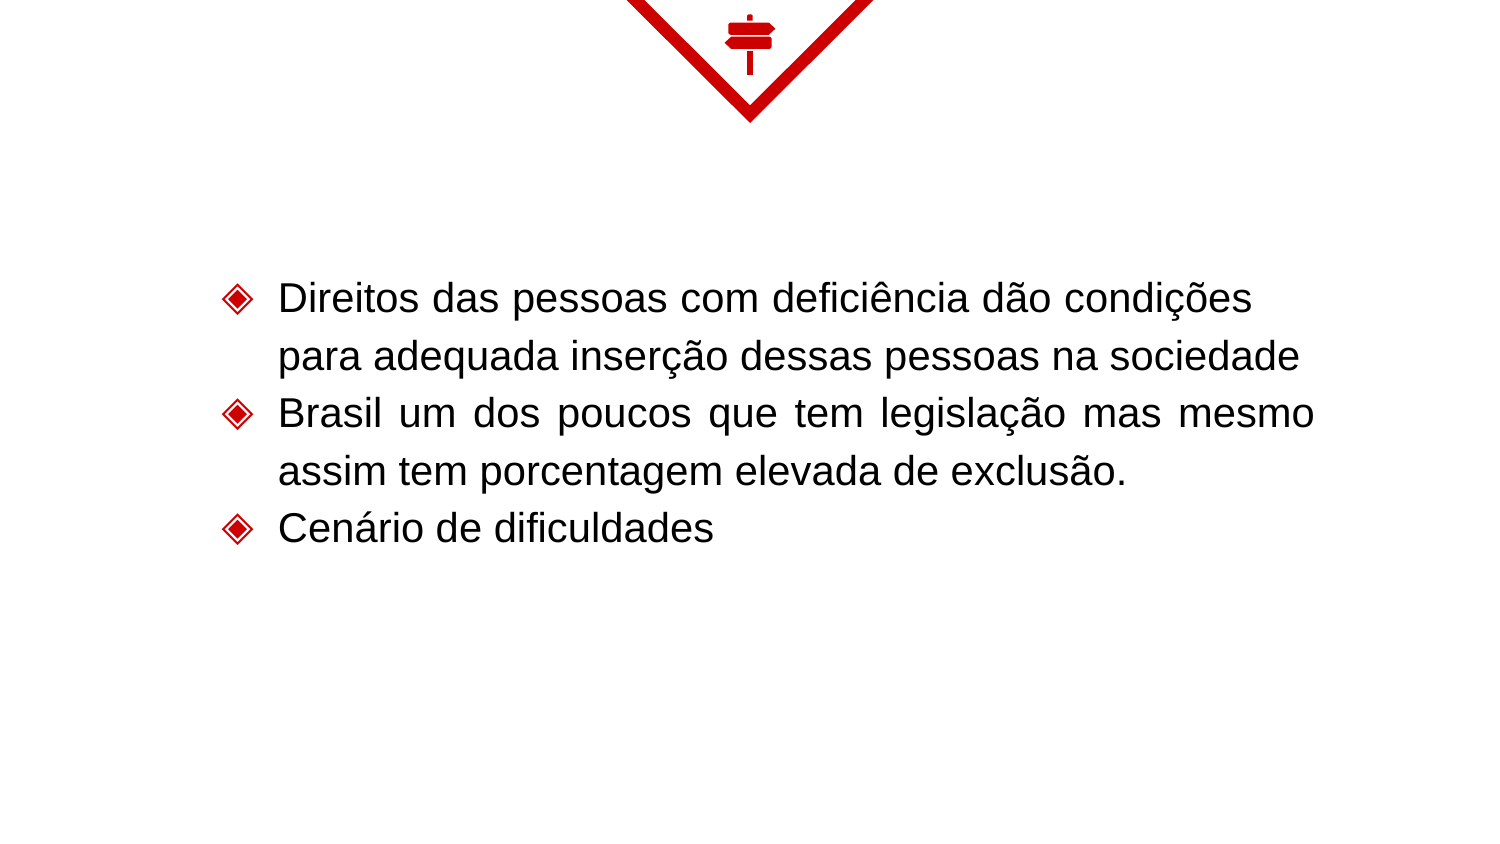

Direitos das pessoas com deficiência dão condições      para adequada inserção dessas pessoas na sociedade
Brasil um dos poucos que tem legislação mas mesmo assim tem porcentagem elevada de exclusão.
Cenário de dificuldades